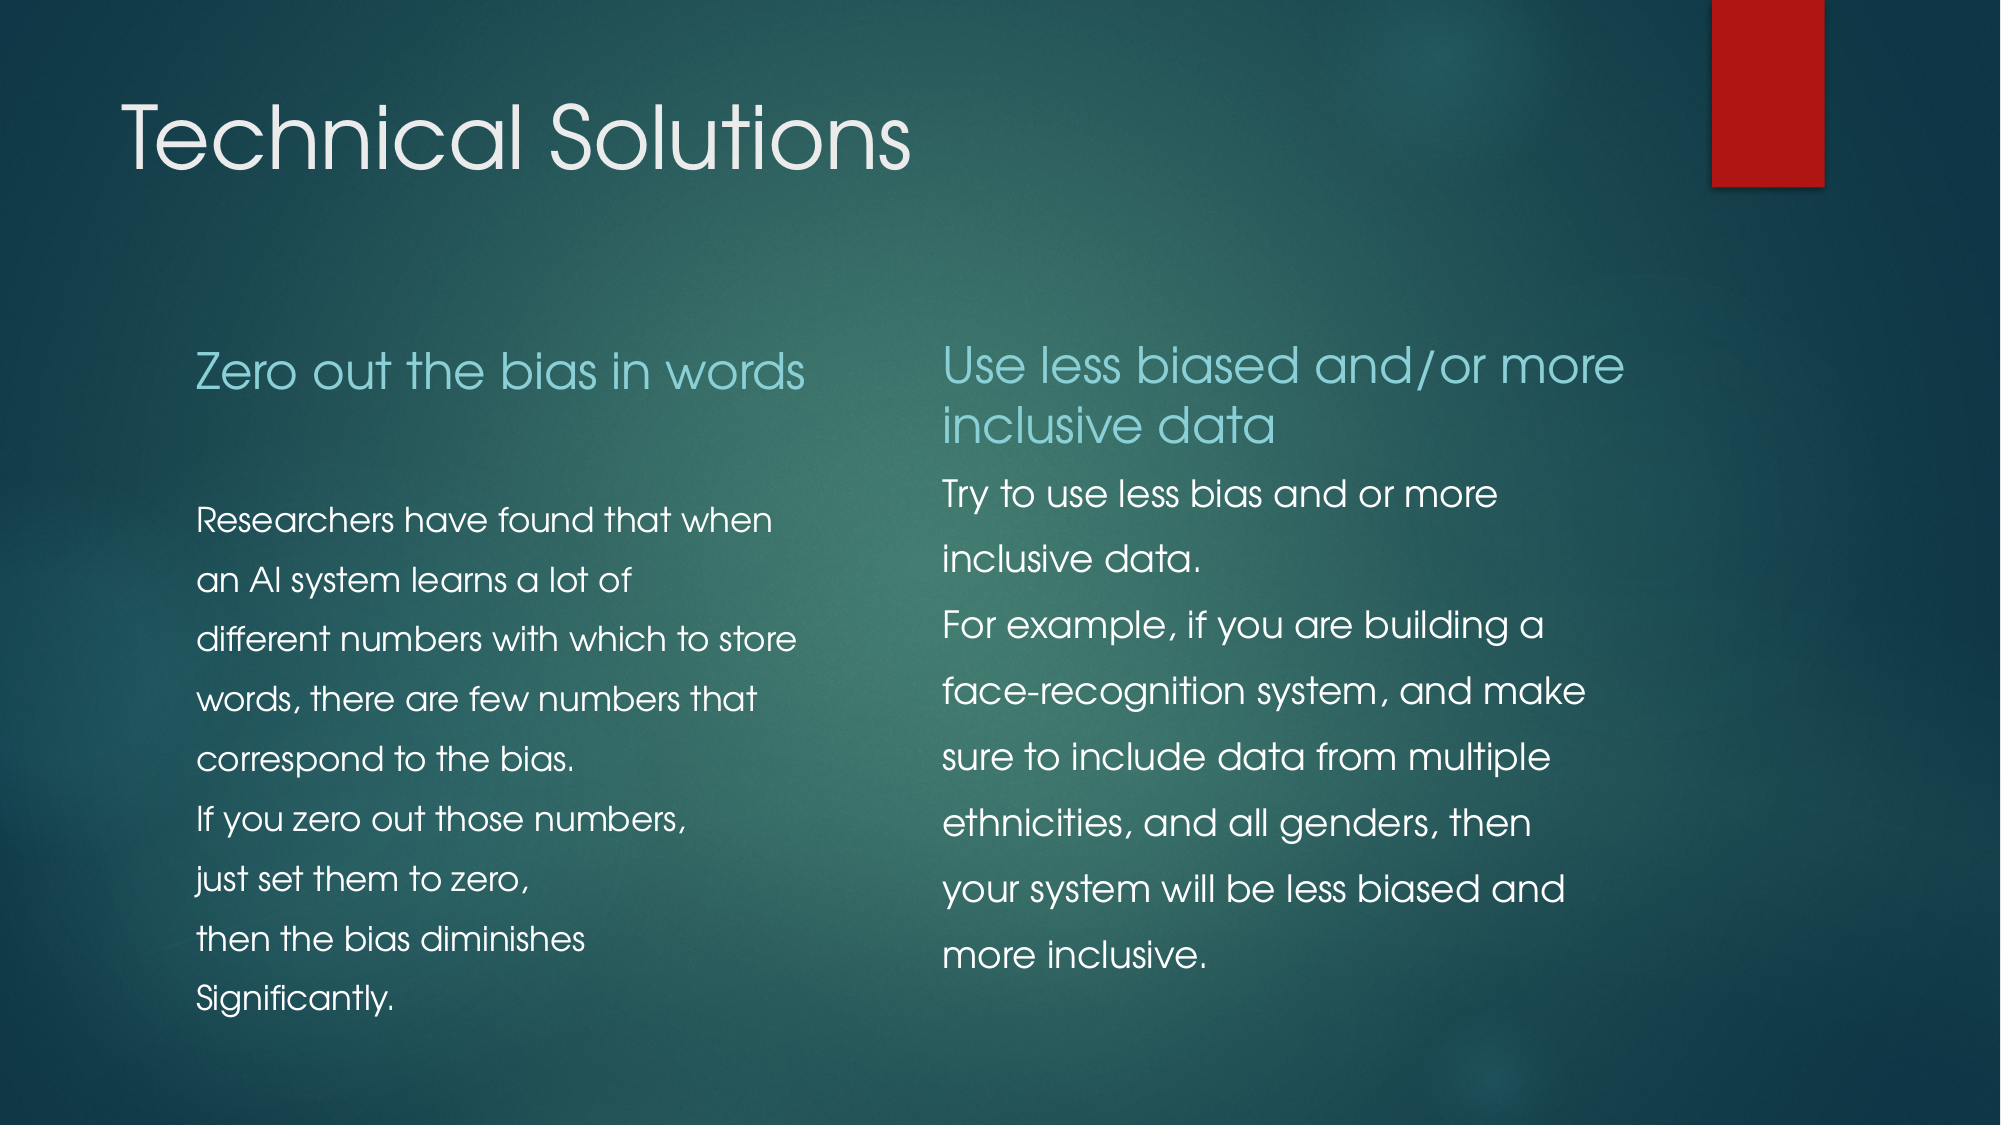

# Technical Solutions
Zero out the bias in words
Use less biased and/or more inclusive data

Researchers have found that when
an AI system learns a lot of
different numbers with which to store
words, there are few numbers that
correspond to the bias.
If you zero out those numbers,
just set them to zero,
then the bias diminishes
Significantly.

Try to use less bias and or more
inclusive data.
For example, if you are building a
face-recognition system, and make
sure to include data from multiple
ethnicities, and all genders, then
your system will be less biased and
more inclusive.